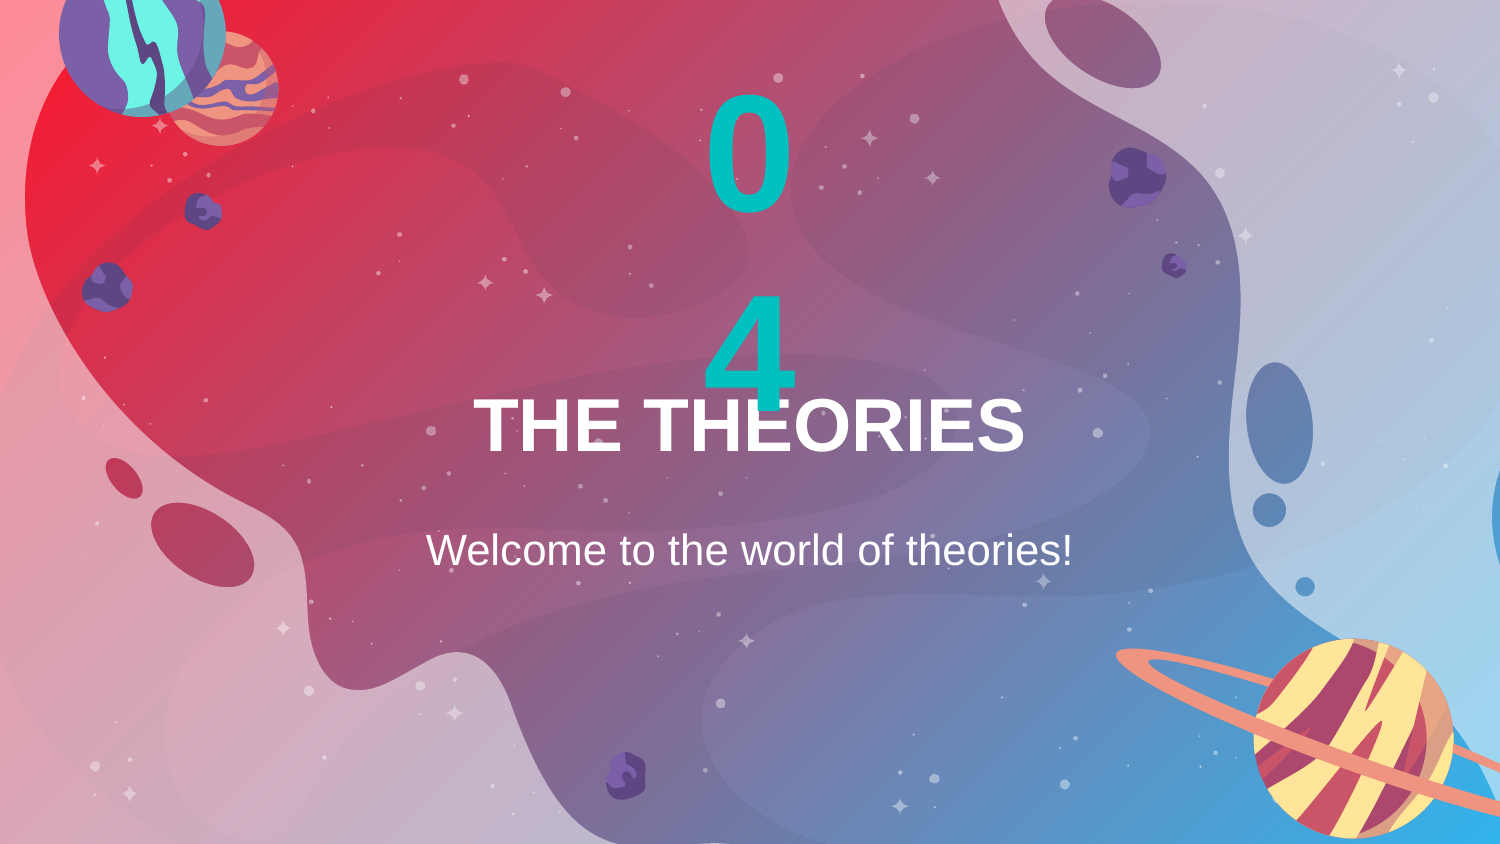

04
# THE THEORIES
Welcome to the world of theories!